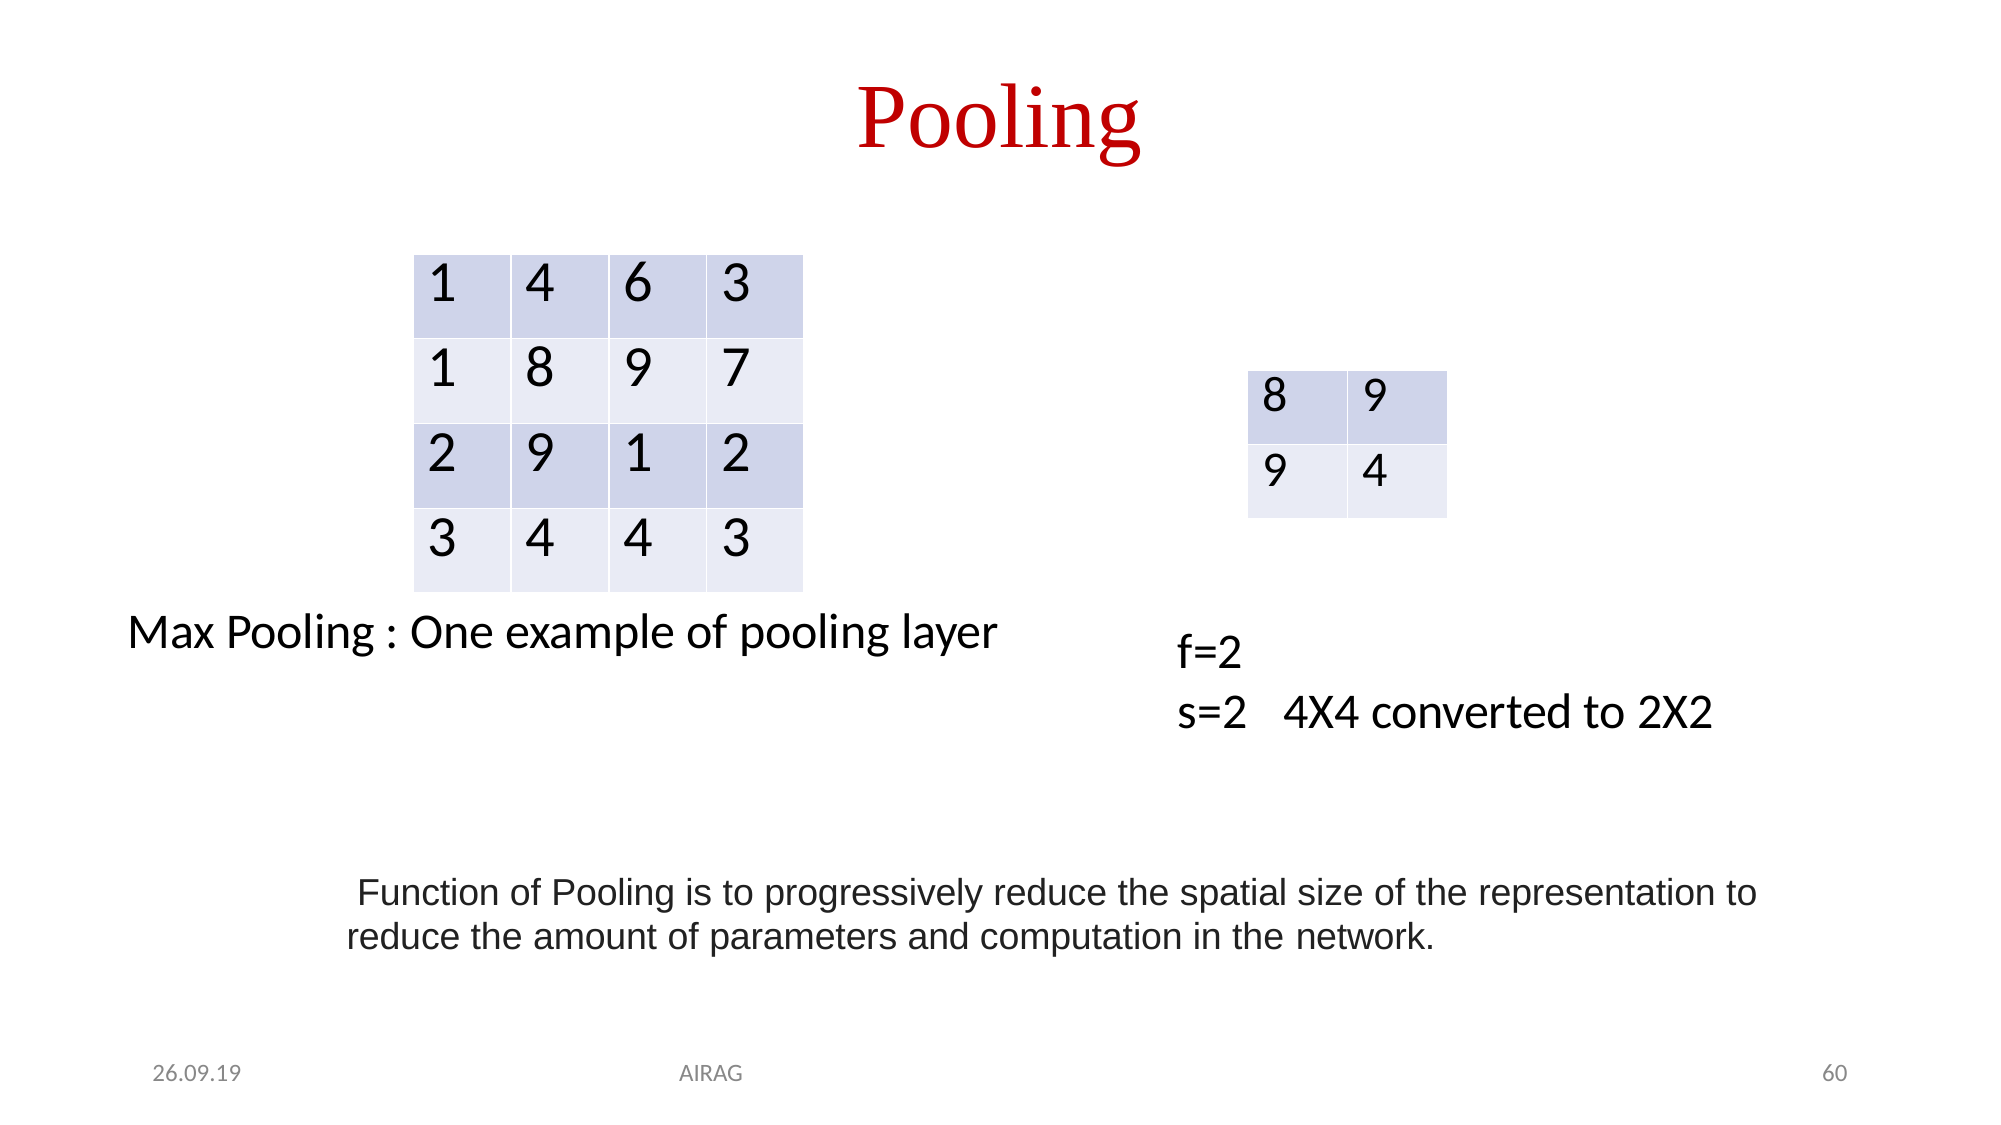

# Pooling
| 1 | 4 | 6 | 3 |
| --- | --- | --- | --- |
| 1 | 8 | 9 | 7 |
| 2 | 9 | 1 | 2 |
| 3 | 4 | 4 | 3 |
| 8 | 9 |
| --- | --- |
| 9 | 4 |
Max Pooling : One example of pooling layer
f=2
s=2	4X4 converted to 2X2
Function of Pooling is to progressively reduce the spatial size of the representation to  reduce the amount of parameters and computation in the network.
26.09.19
AIRAG
60